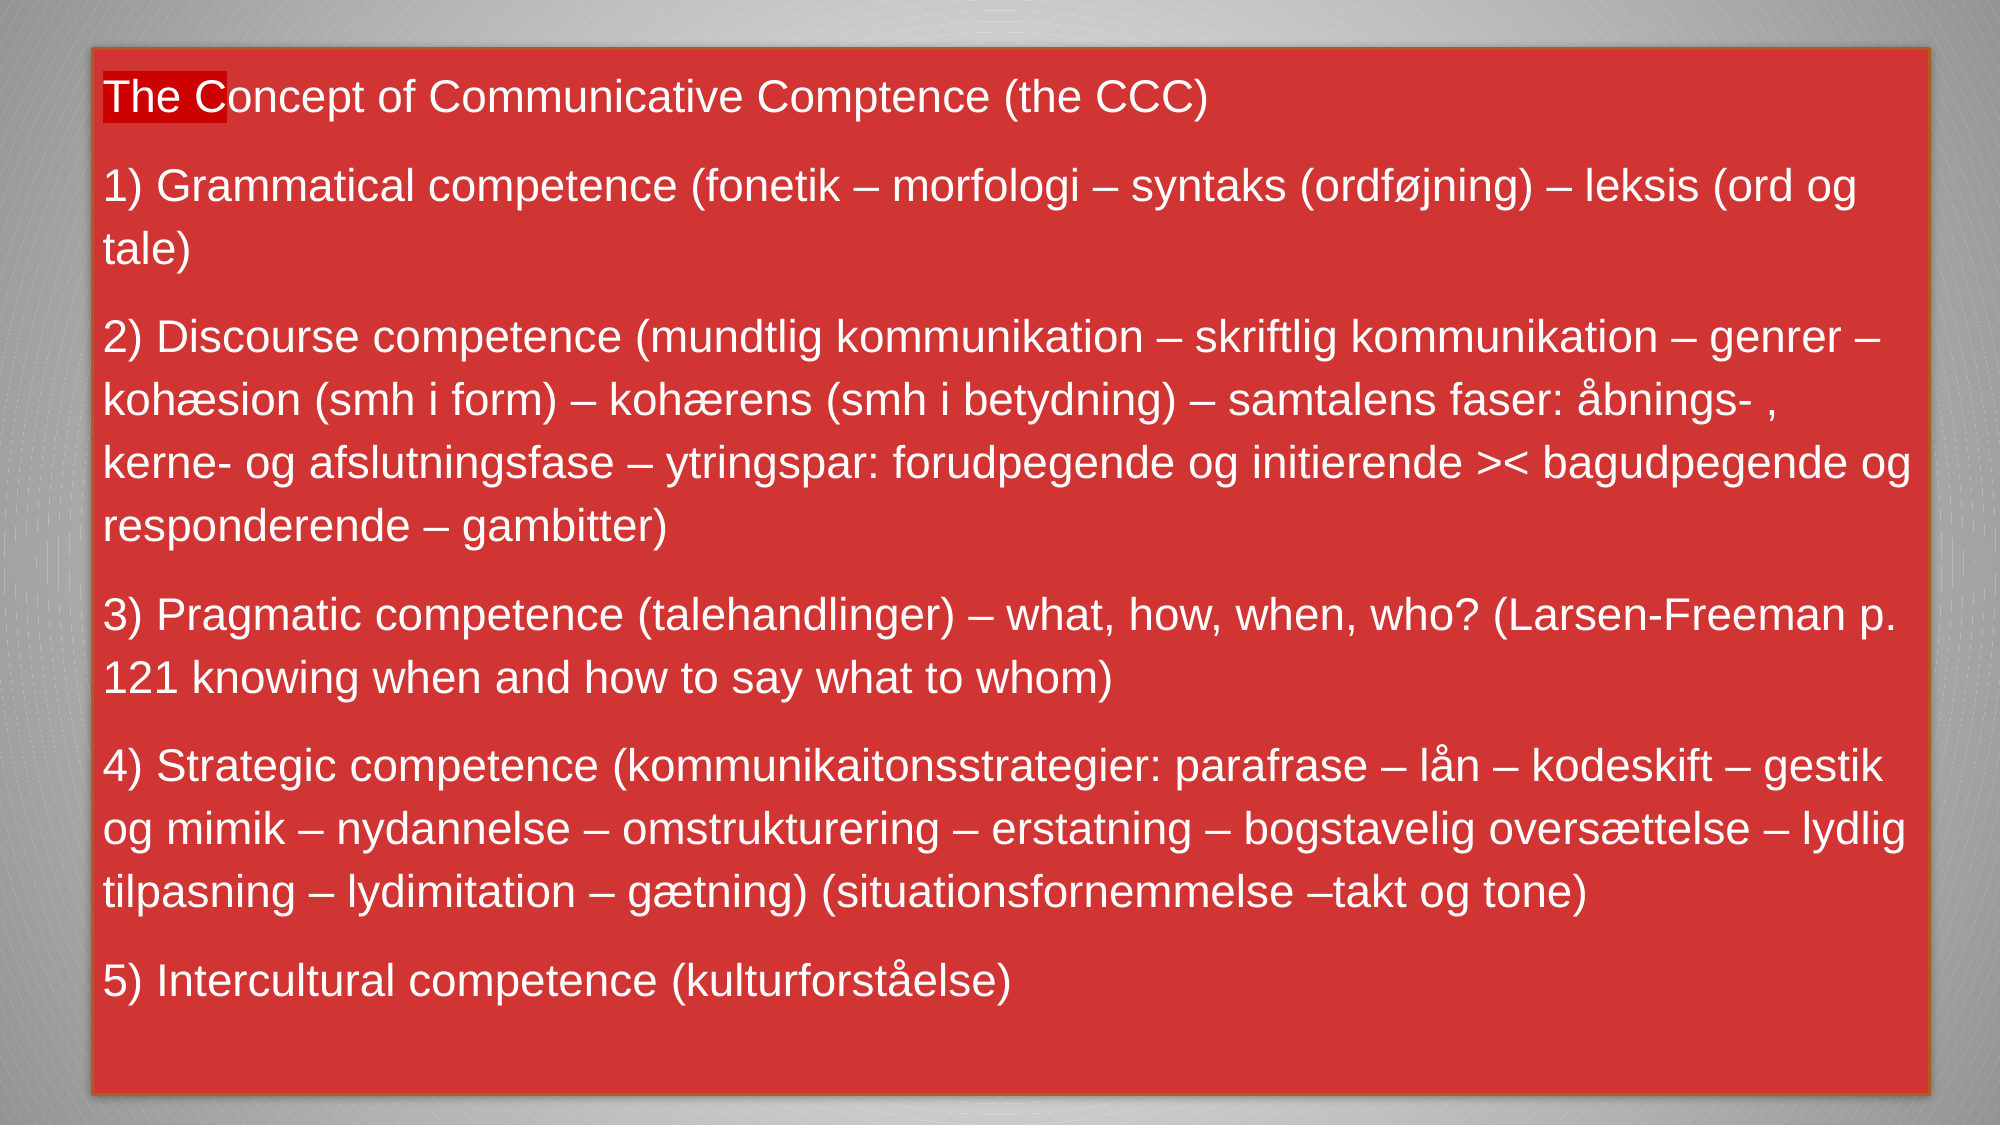

The Concept of Communicative Comptence (the CCC)
1) Grammatical competence (fonetik – morfologi – syntaks (ordføjning) – leksis (ord og tale)
2) Discourse competence (mundtlig kommunikation – skriftlig kommunikation – genrer – kohæsion (smh i form) – kohærens (smh i betydning) – samtalens faser: åbnings- , kerne- og afslutningsfase – ytringspar: forudpegende og initierende >< bagudpegende og responderende – gambitter)
3) Pragmatic competence (talehandlinger) – what, how, when, who? (Larsen-Freeman p. 121 knowing when and how to say what to whom)
4) Strategic competence (kommunikaitonsstrategier: parafrase – lån – kodeskift – gestik og mimik – nydannelse – omstrukturering – erstatning – bogstavelig oversættelse – lydlig tilpasning – lydimitation – gætning) (situationsfornemmelse –takt og tone)
5) Intercultural competence (kulturforståelse)

21